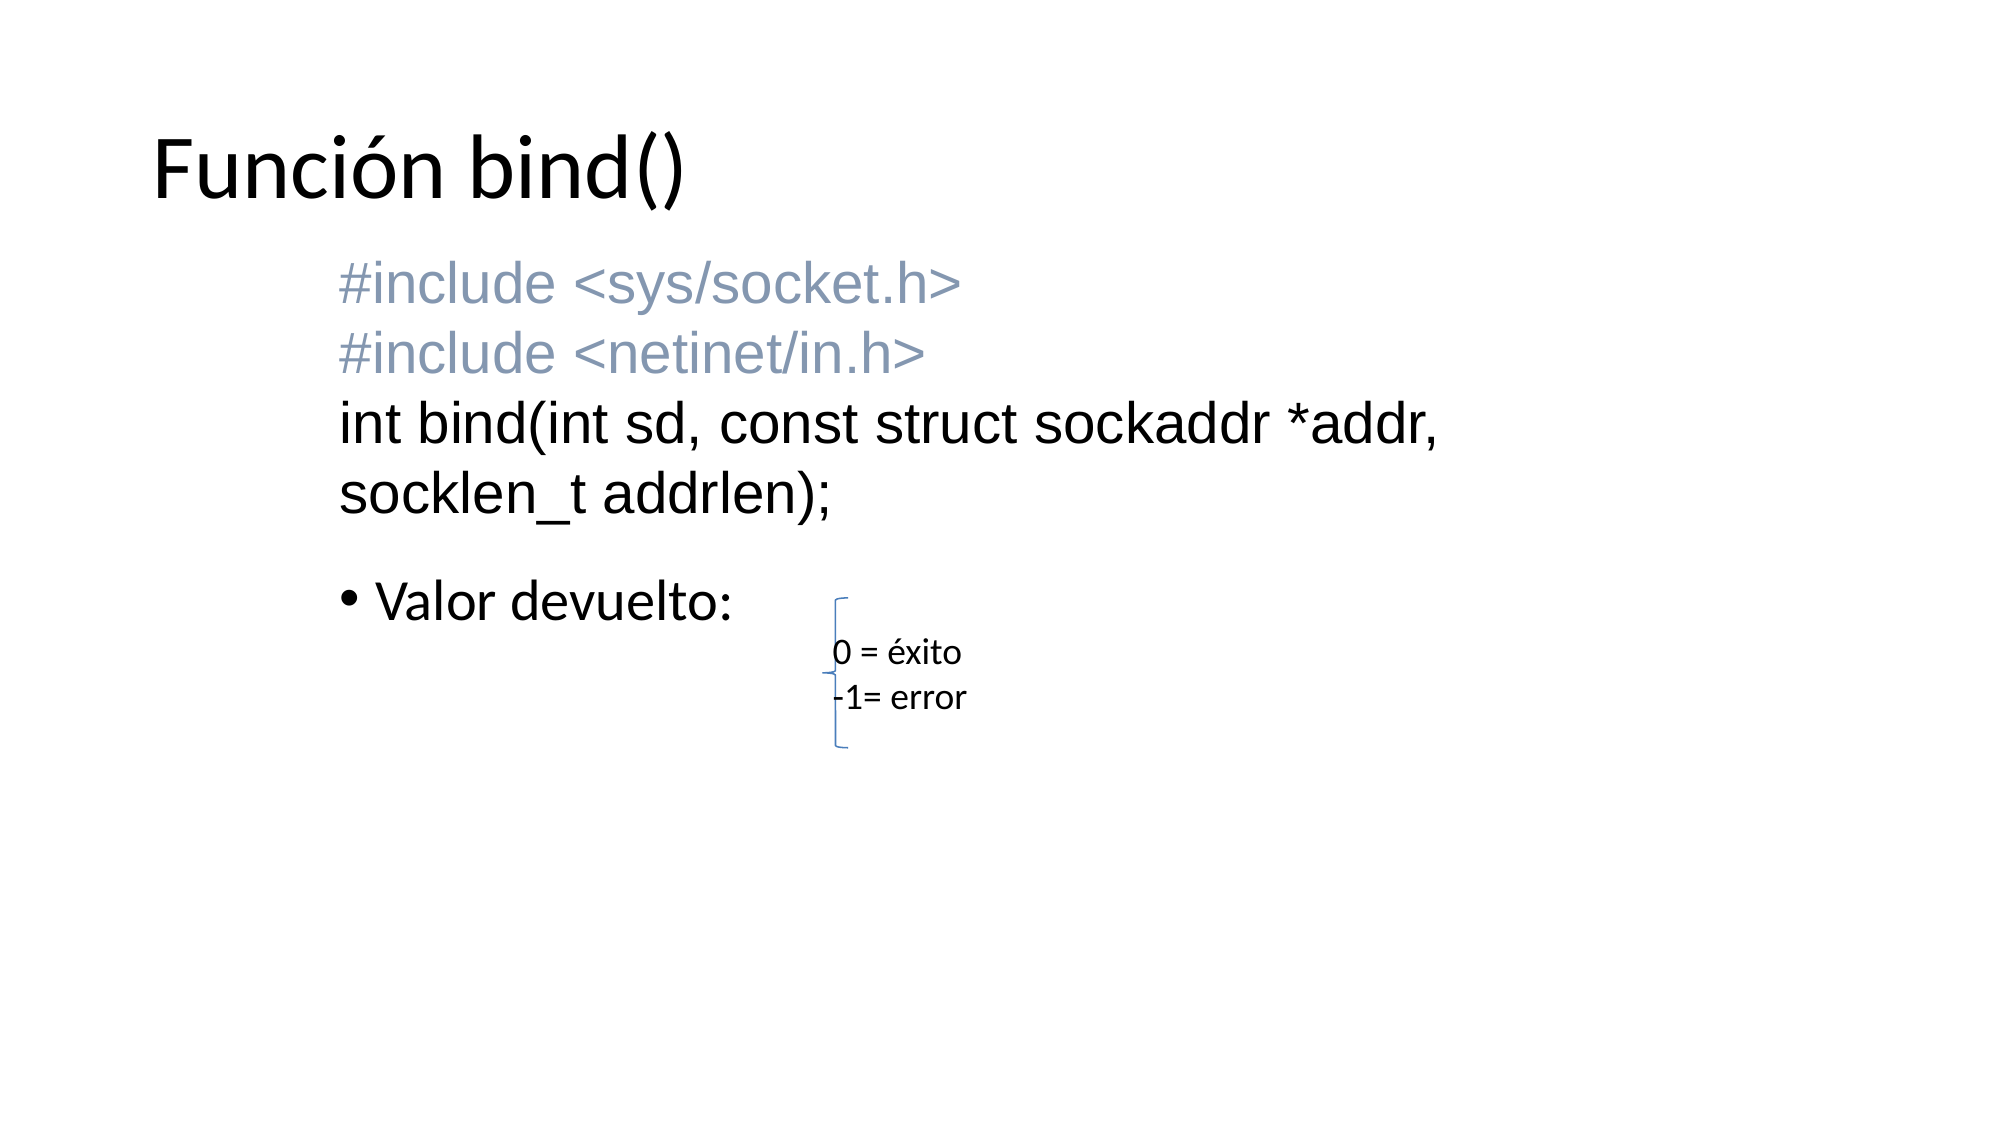

Función bind()
#include <sys/socket.h>
#include <netinet/in.h>
int bind(int sd, const struct sockaddr *addr, socklen_t addrlen);

Valor devuelto:

0 = éxito
-1= error